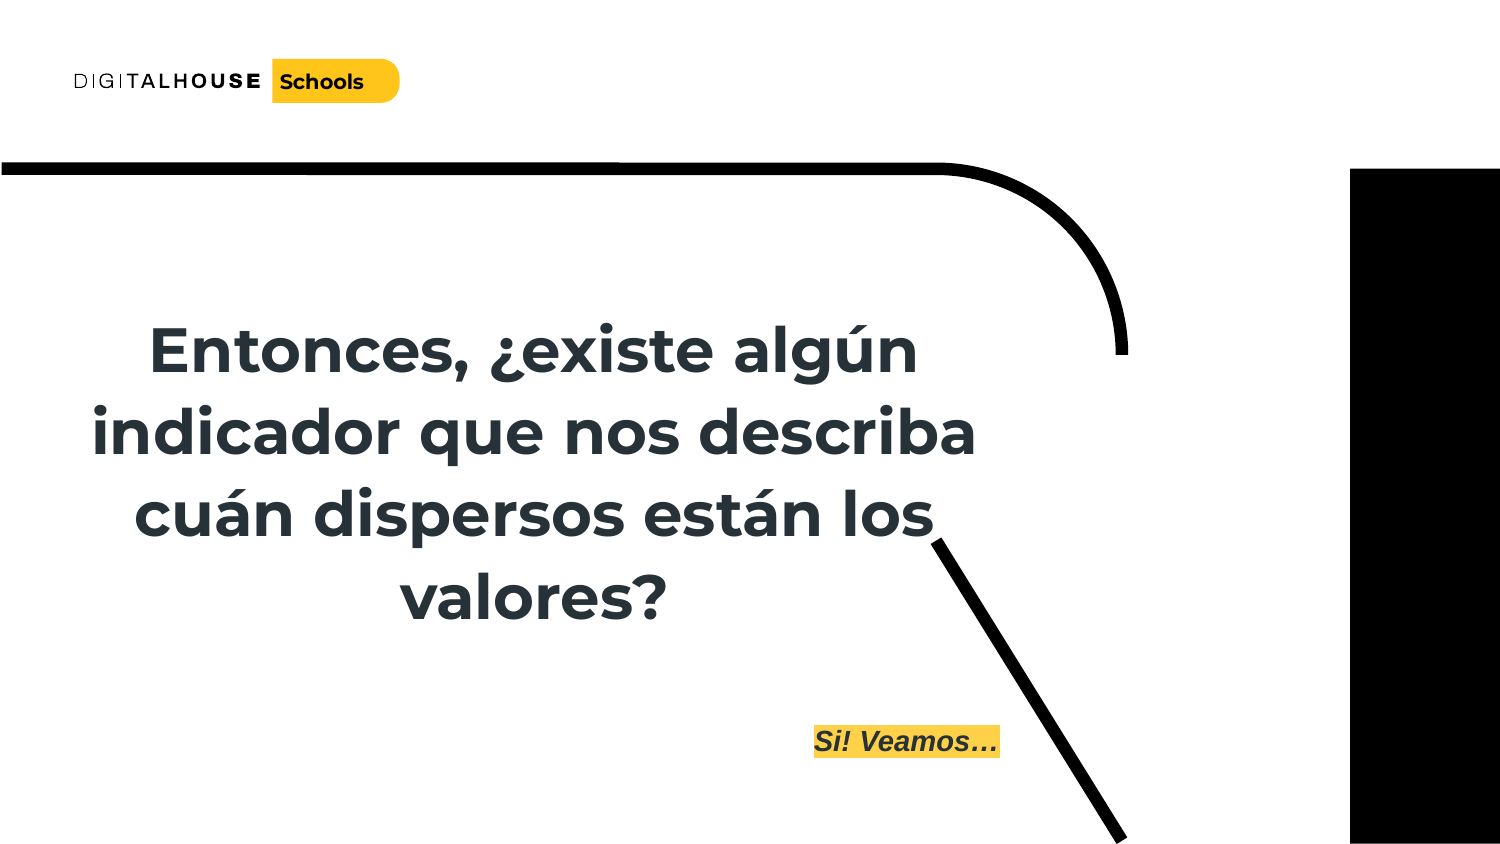

Schools

Entonces, ¿existe algún indicador que nos describa cuán dispersos están los valores?

Si! Veamos…